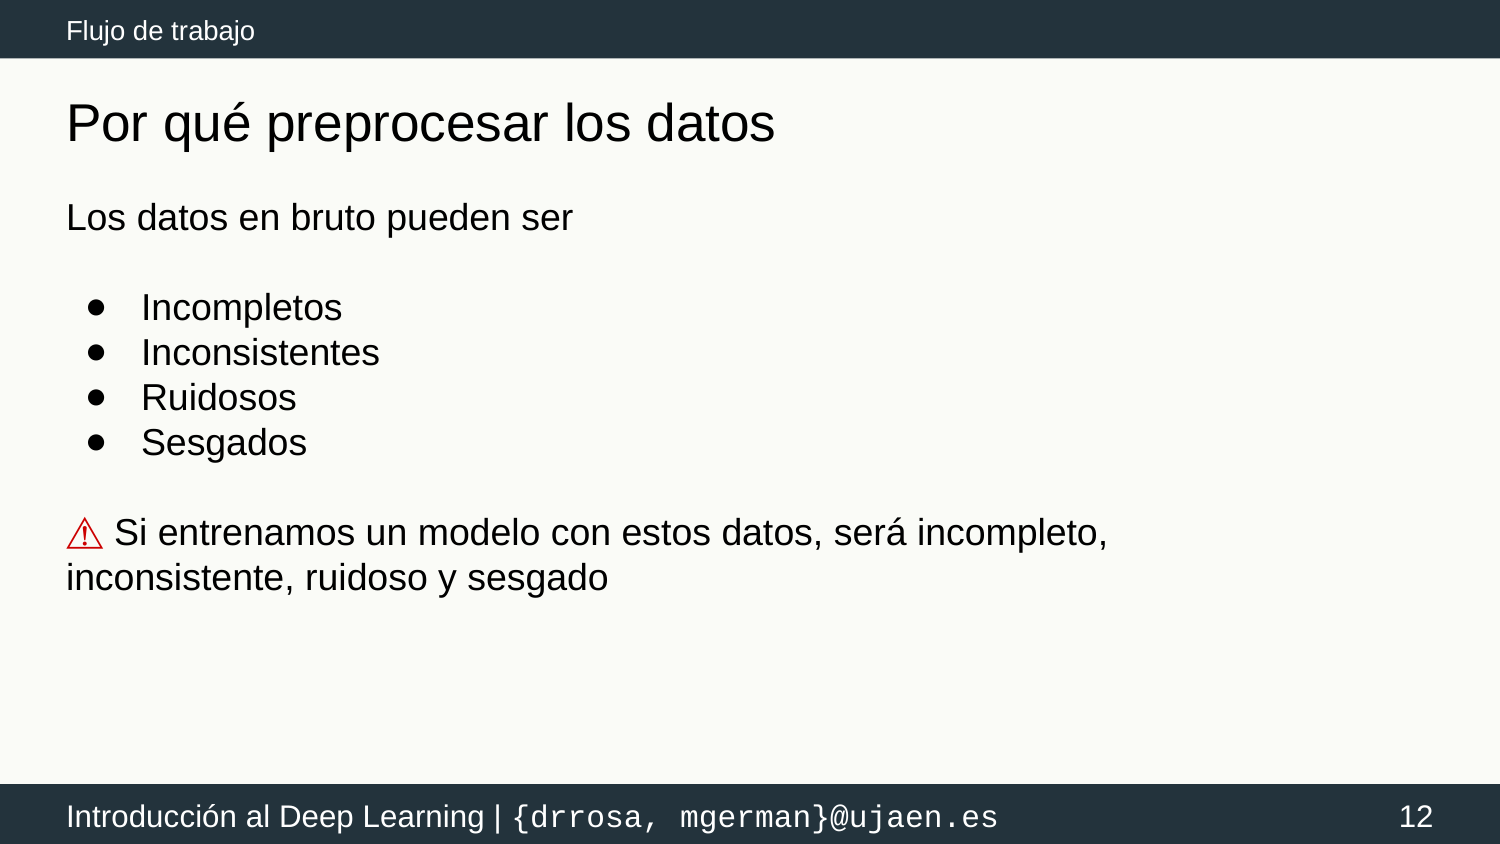

Flujo de trabajo
# Por qué preprocesar los datos
Los datos en bruto pueden ser

Incompletos
Inconsistentes
Ruidosos
Sesgados

⚠ Si entrenamos un modelo con estos datos, será incompleto, inconsistente, ruidoso y sesgado
12